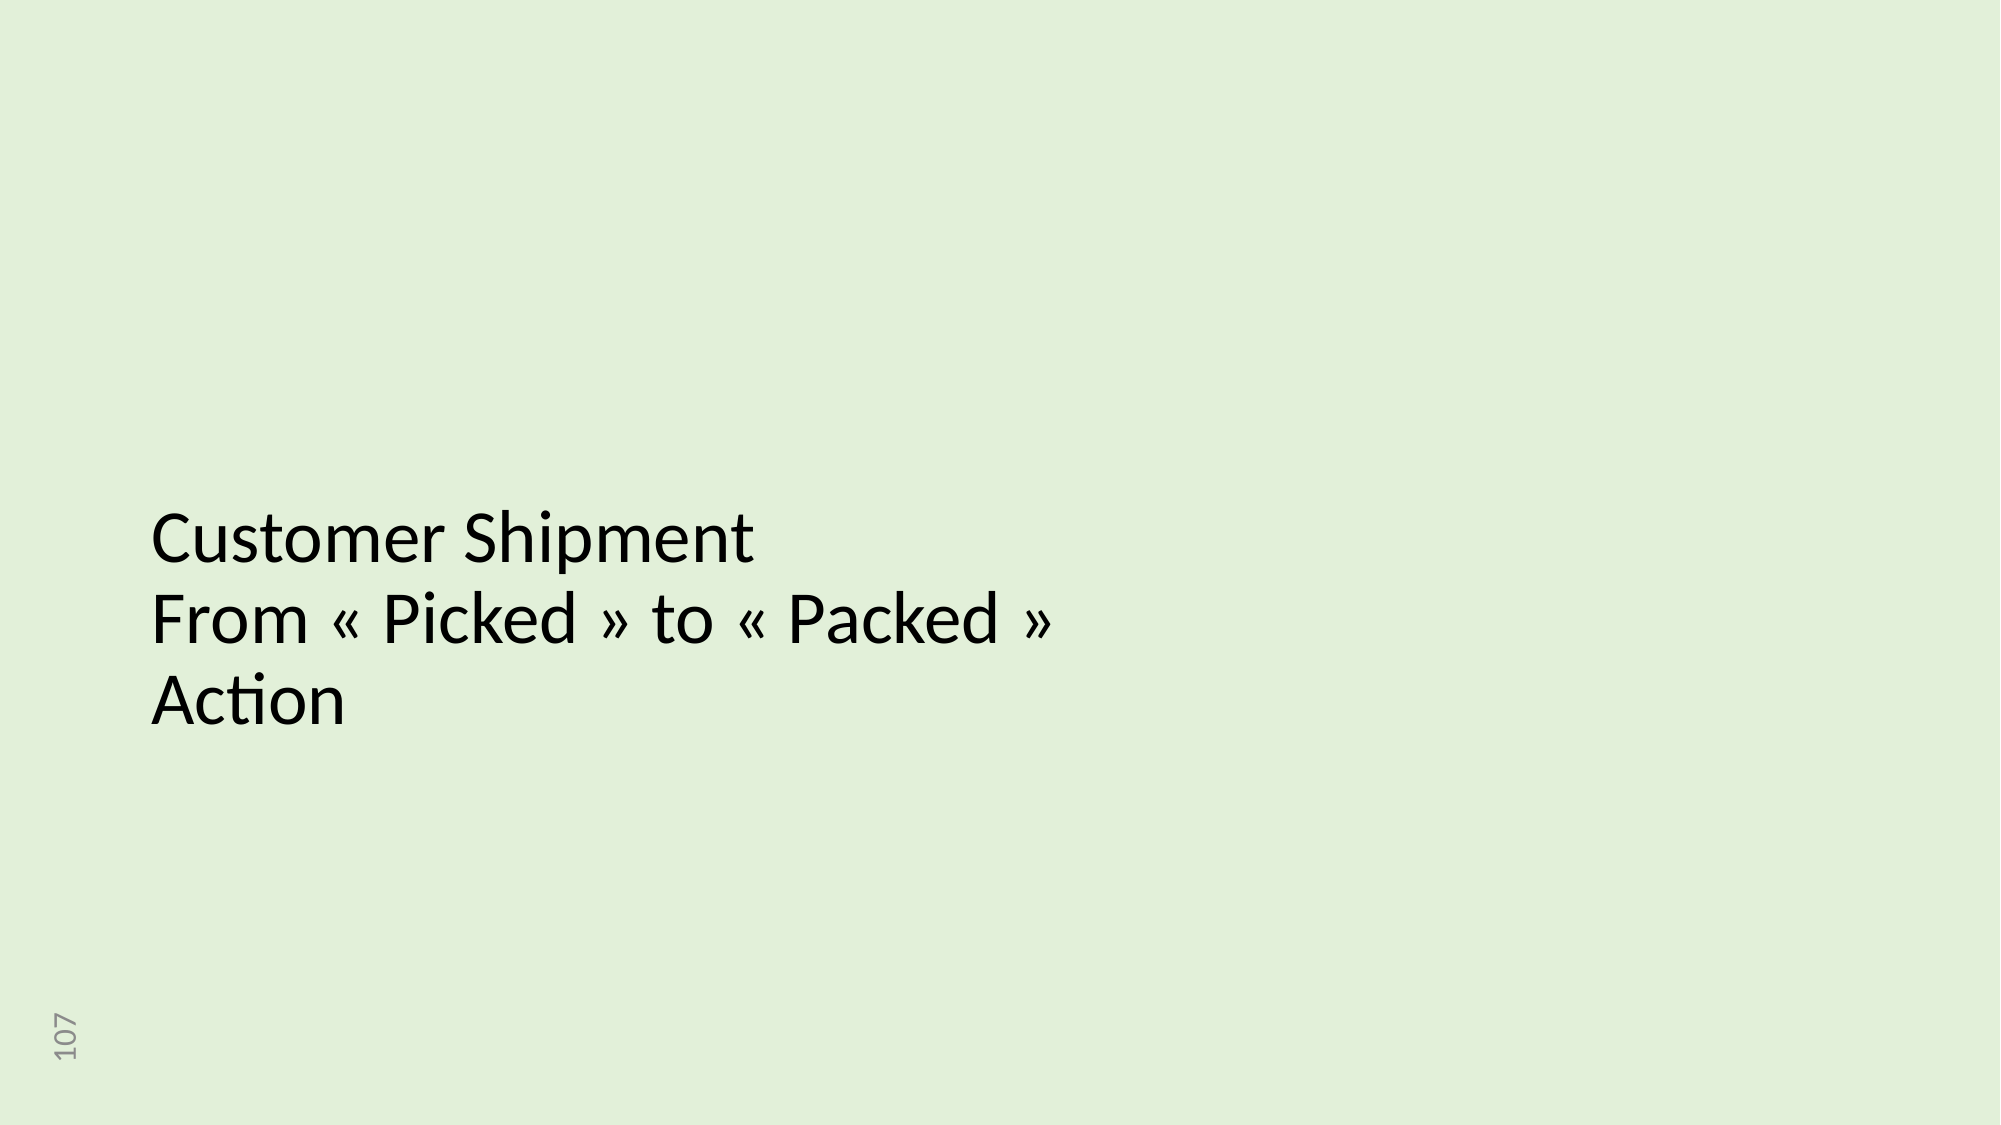

# Customer Shipment From « Picked » to « Packed » Action

107